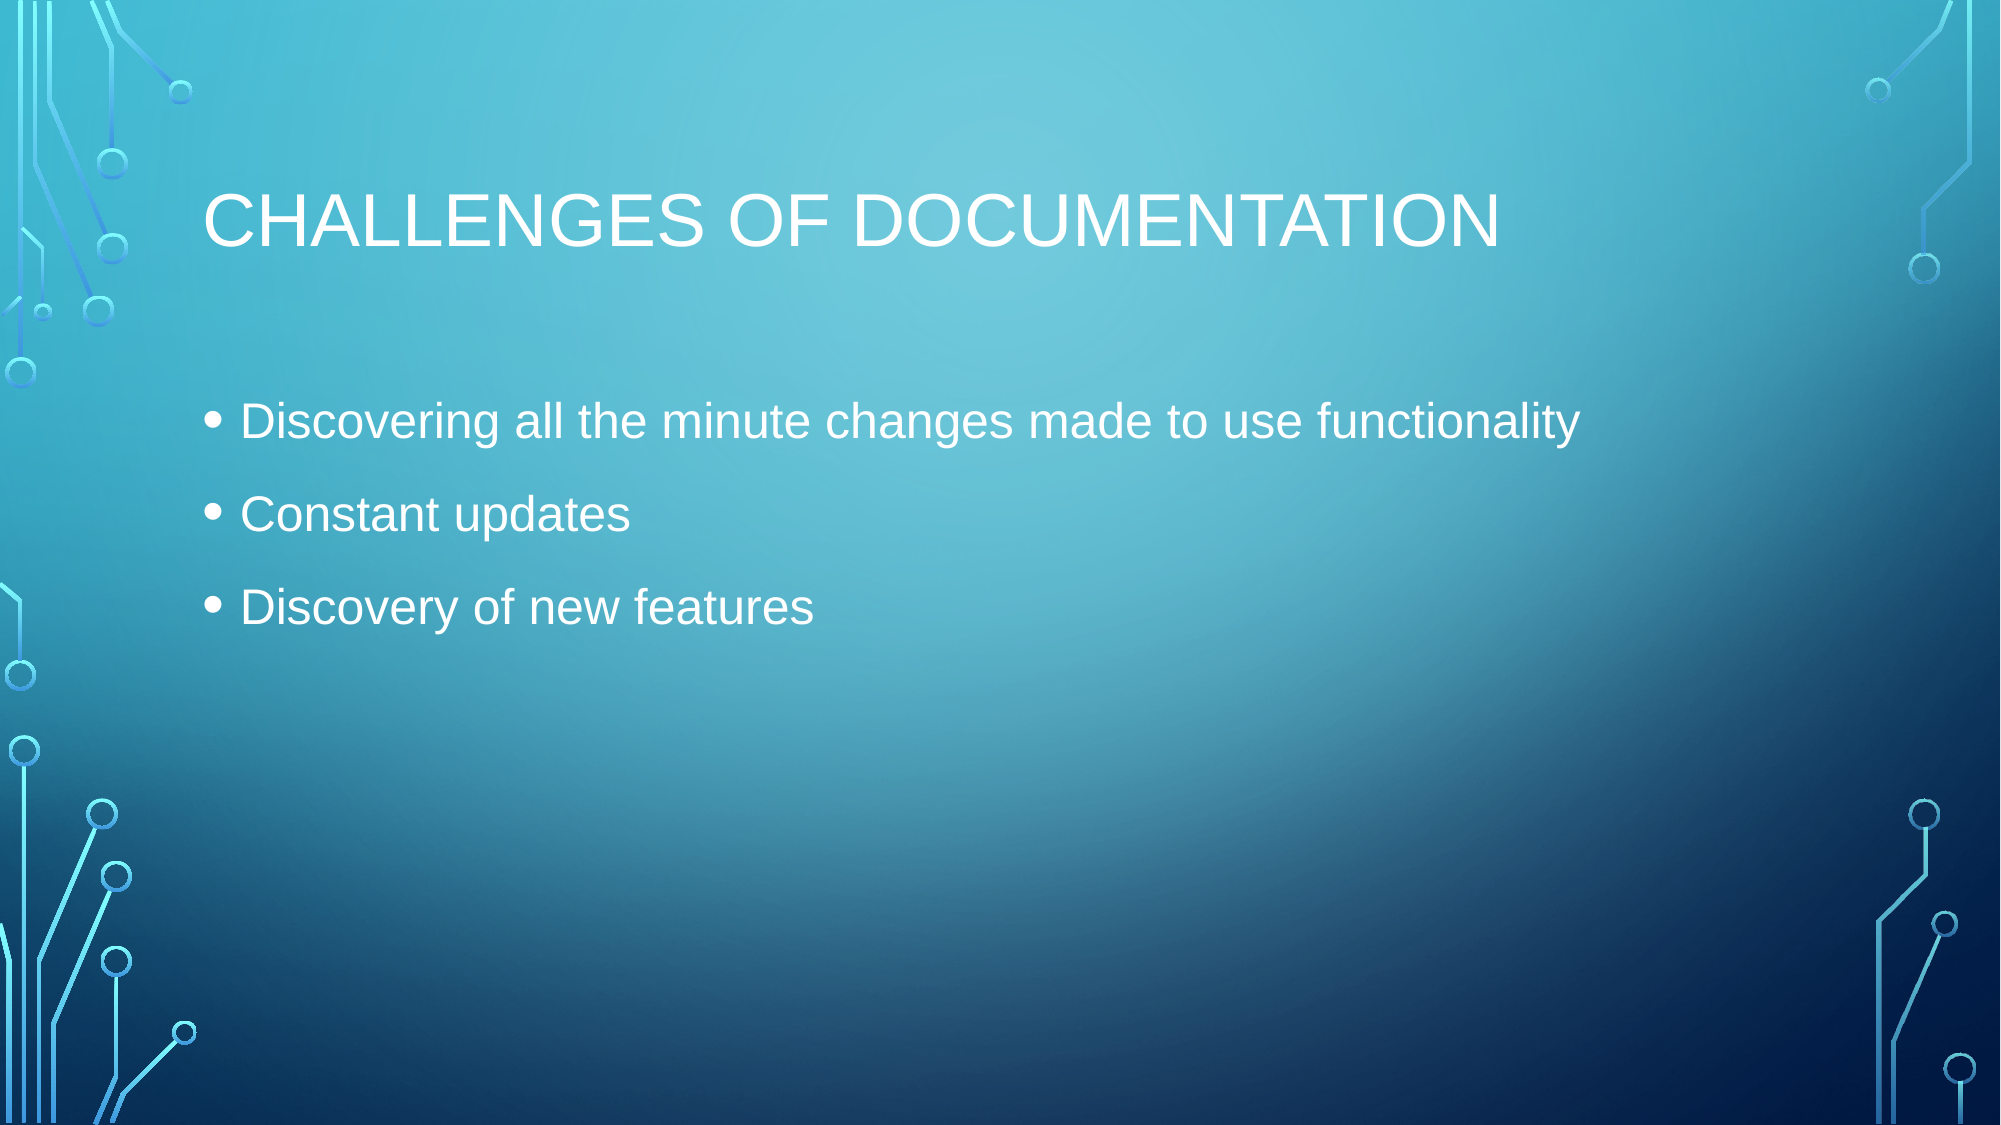

# Challenges of documentation
Discovering all the minute changes made to use functionality
Constant updates
Discovery of new features